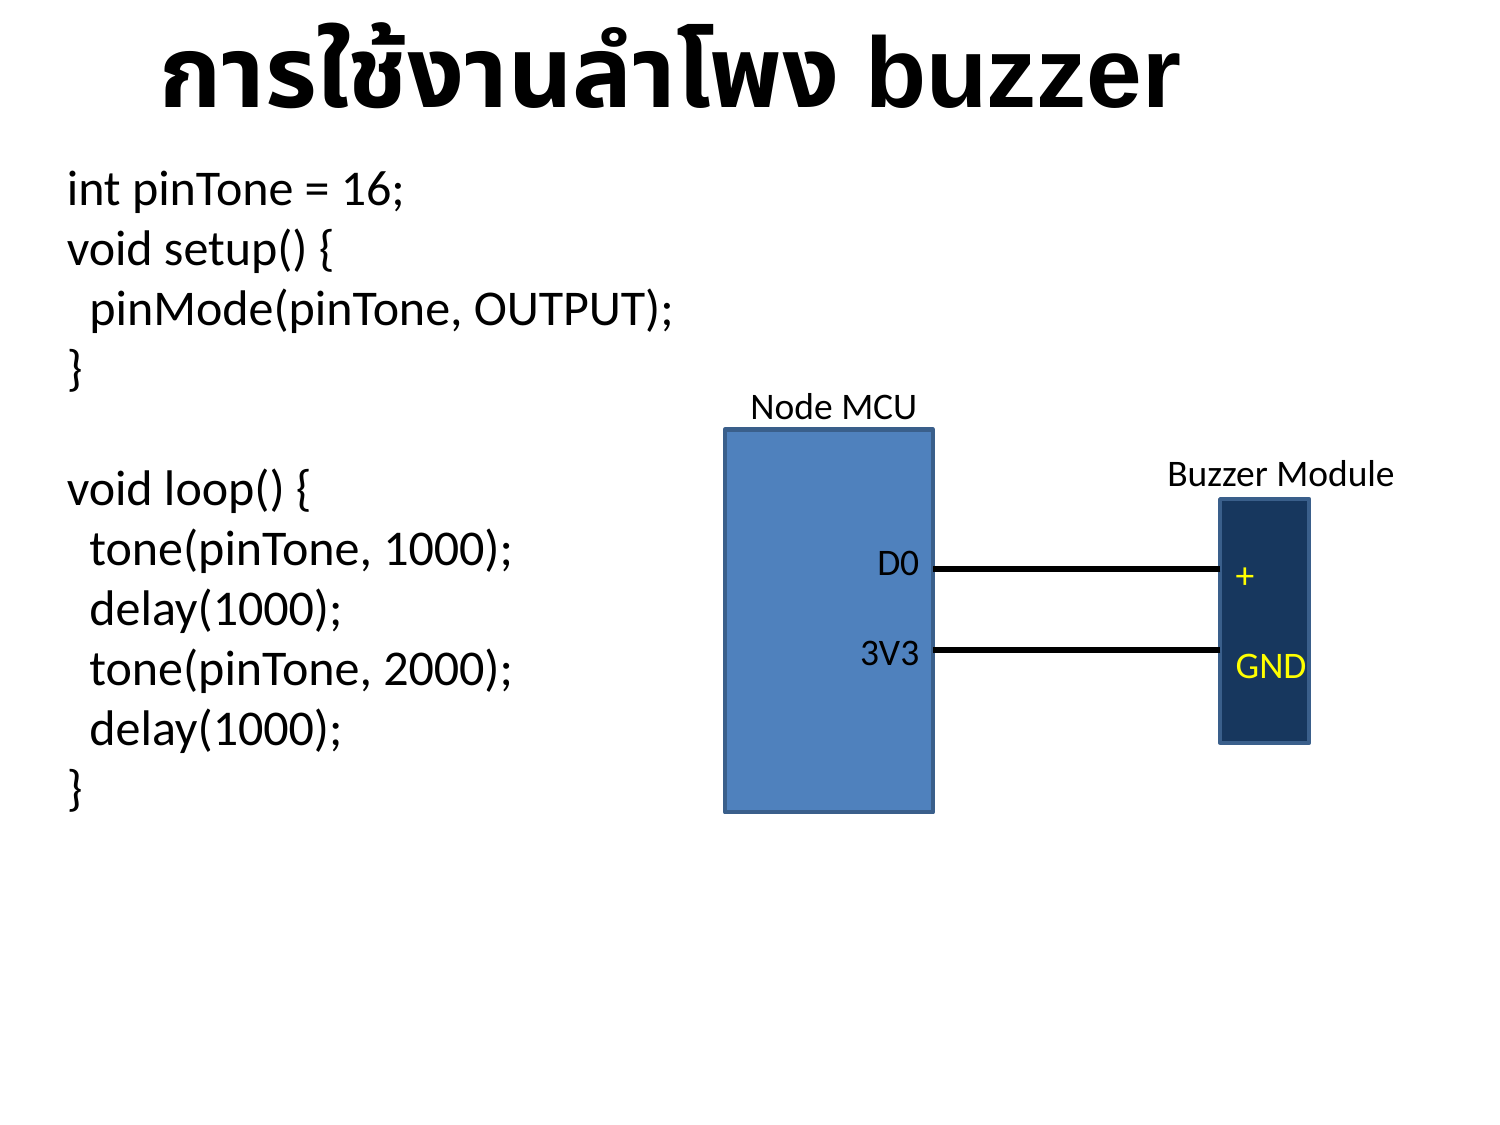

การใช้งานลำโพง buzzer
int pinTone = 16;
void setup() {
  pinMode(pinTone, OUTPUT);
}

void loop() {
  tone(pinTone, 1000);
  delay(1000);
  tone(pinTone, 2000);
  delay(1000);
}
Node MCU

Buzzer Module

D0

3V3

+

GND